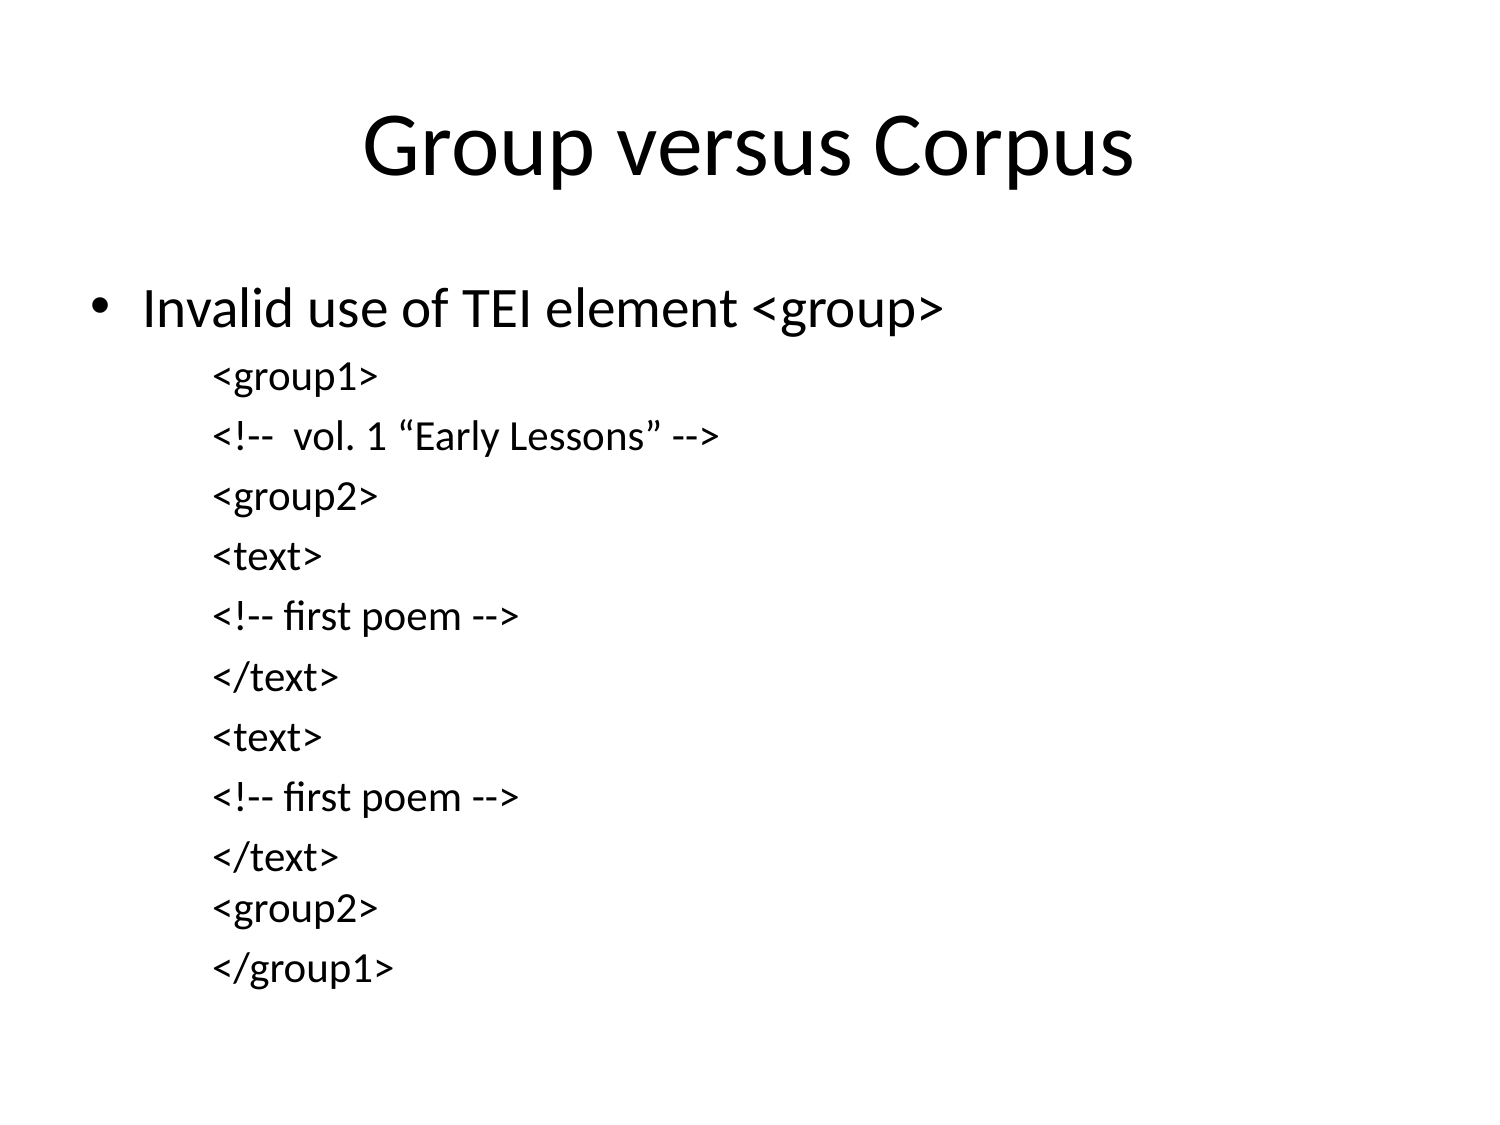

# Group versus Corpus
Invalid use of TEI element <group>
<group1>
		<!--  vol. 1 “Early Lessons” -->
<group2>
	<text>
		<!-- first poem -->
	</text>
<text>
		<!-- first poem -->
	</text>
<group2>
</group1>